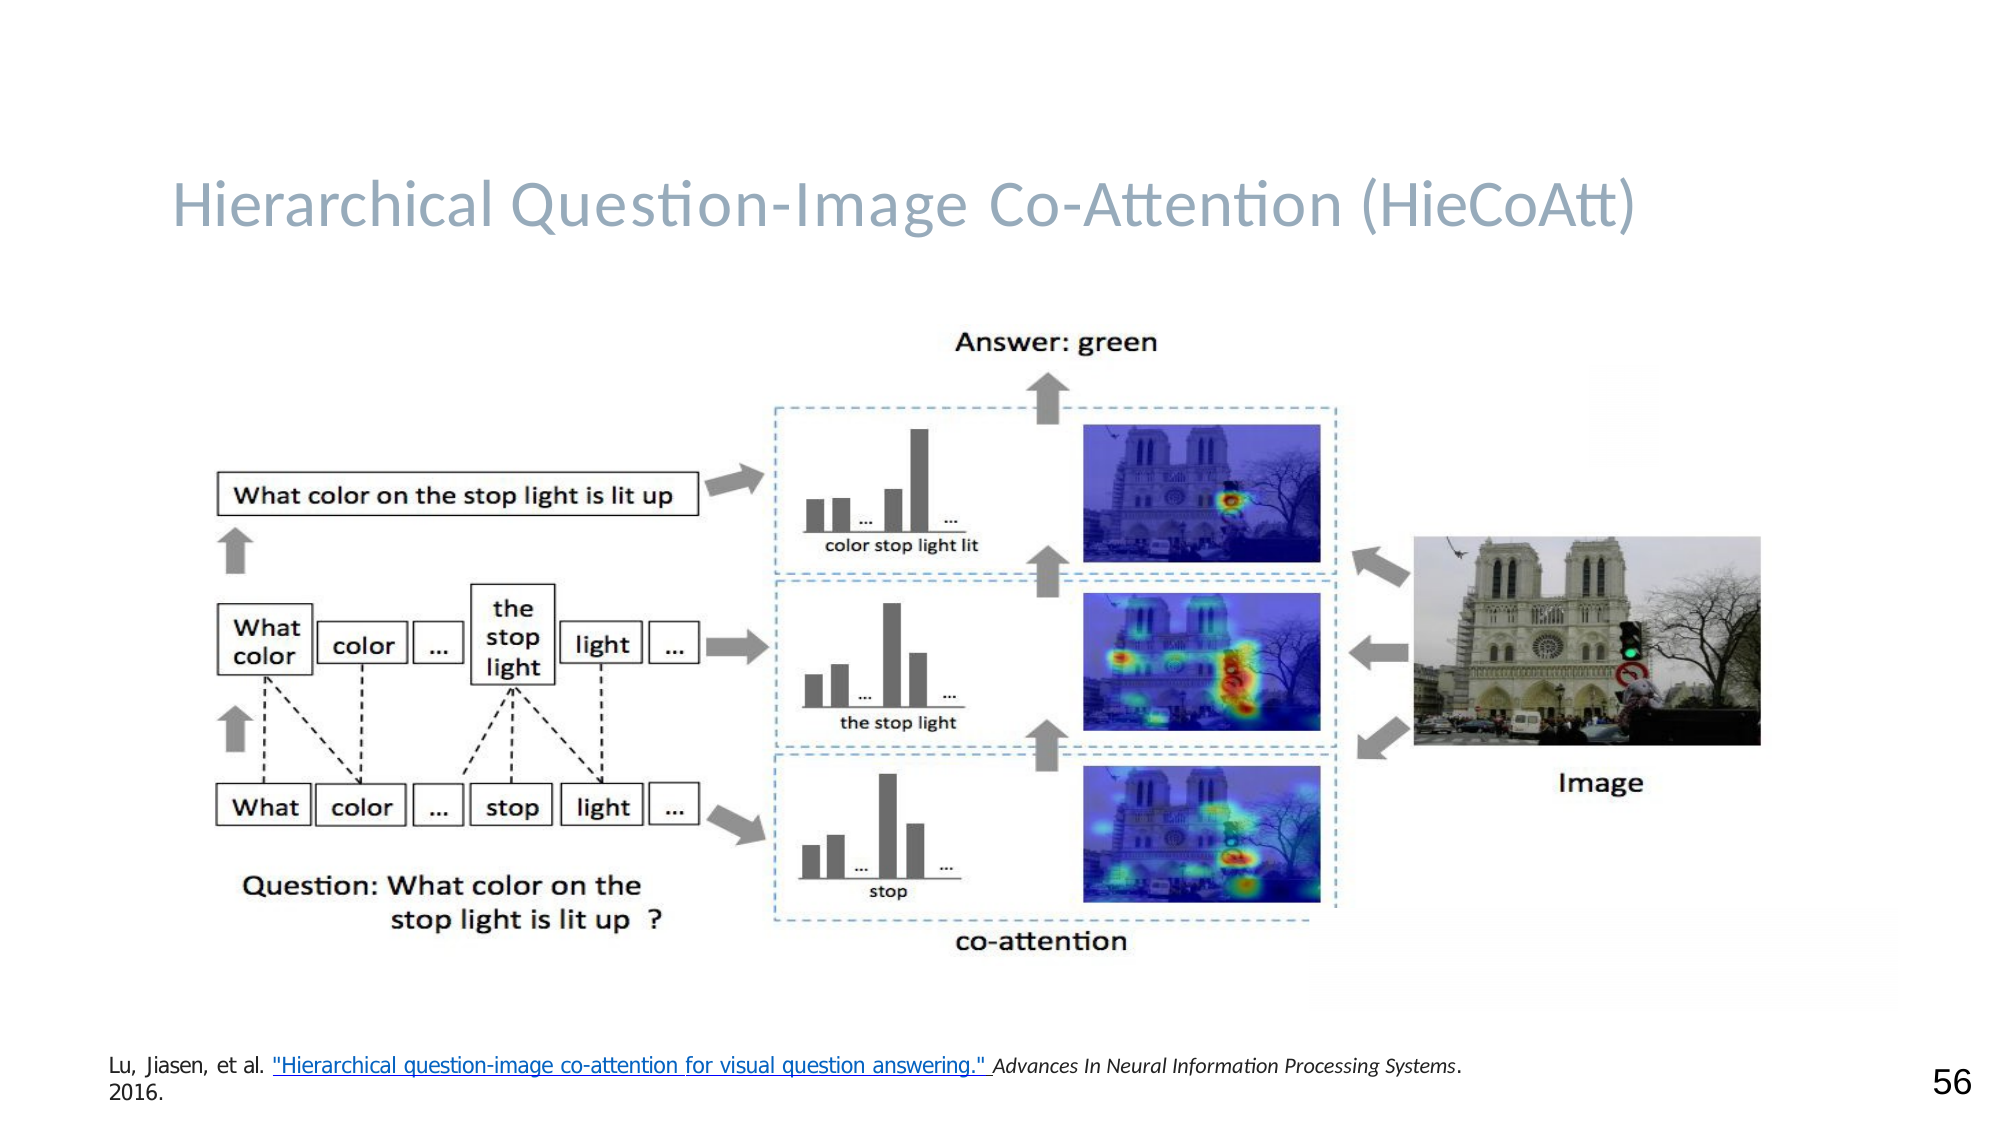

# Hierarchical Question-Image Co-Attention (HieCoAtt)

Lu, Jiasen, et al. "Hierarchical question-image co-attention for visual question answering." Advances In Neural Information Processing Systems. 2016.
56